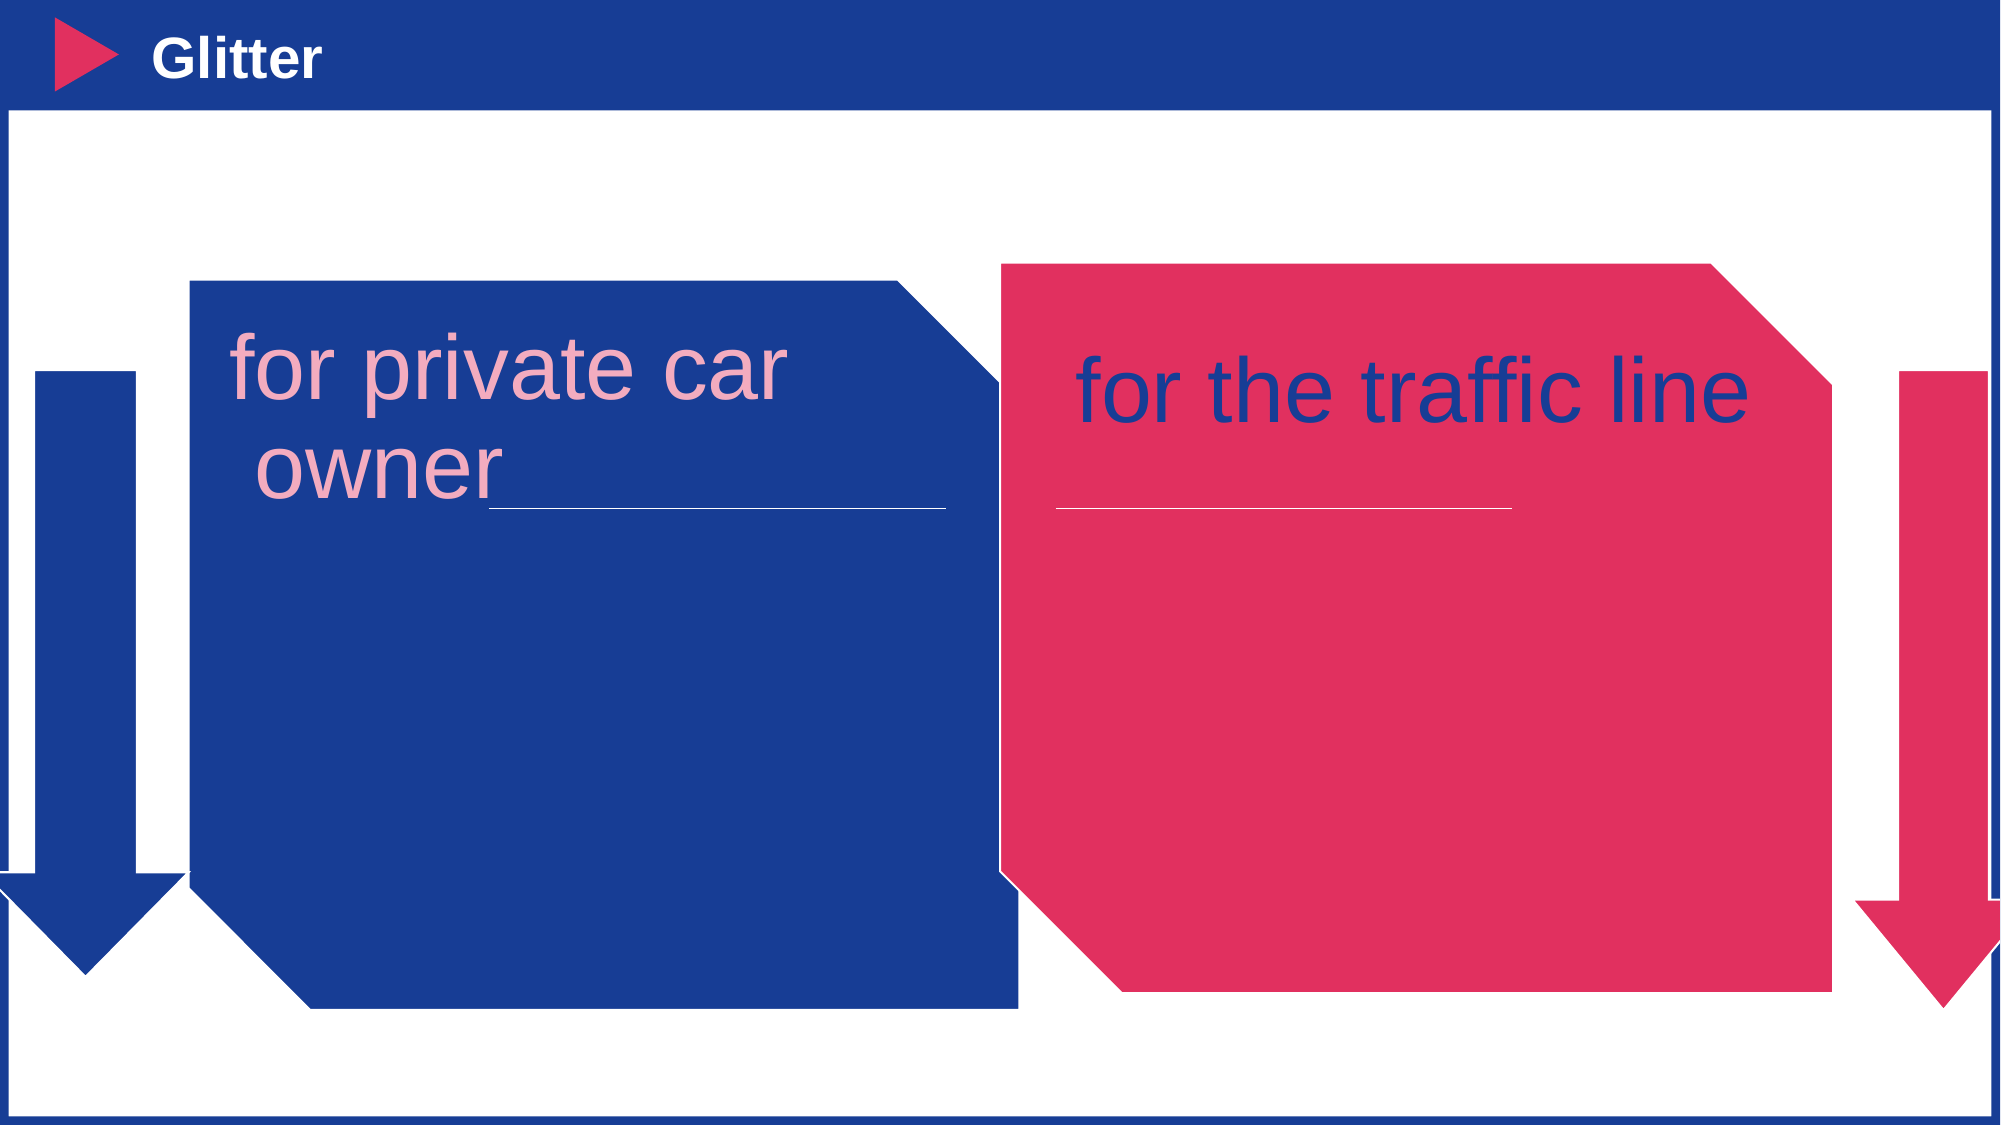

Glitter
for the traffic line

for private car       owner